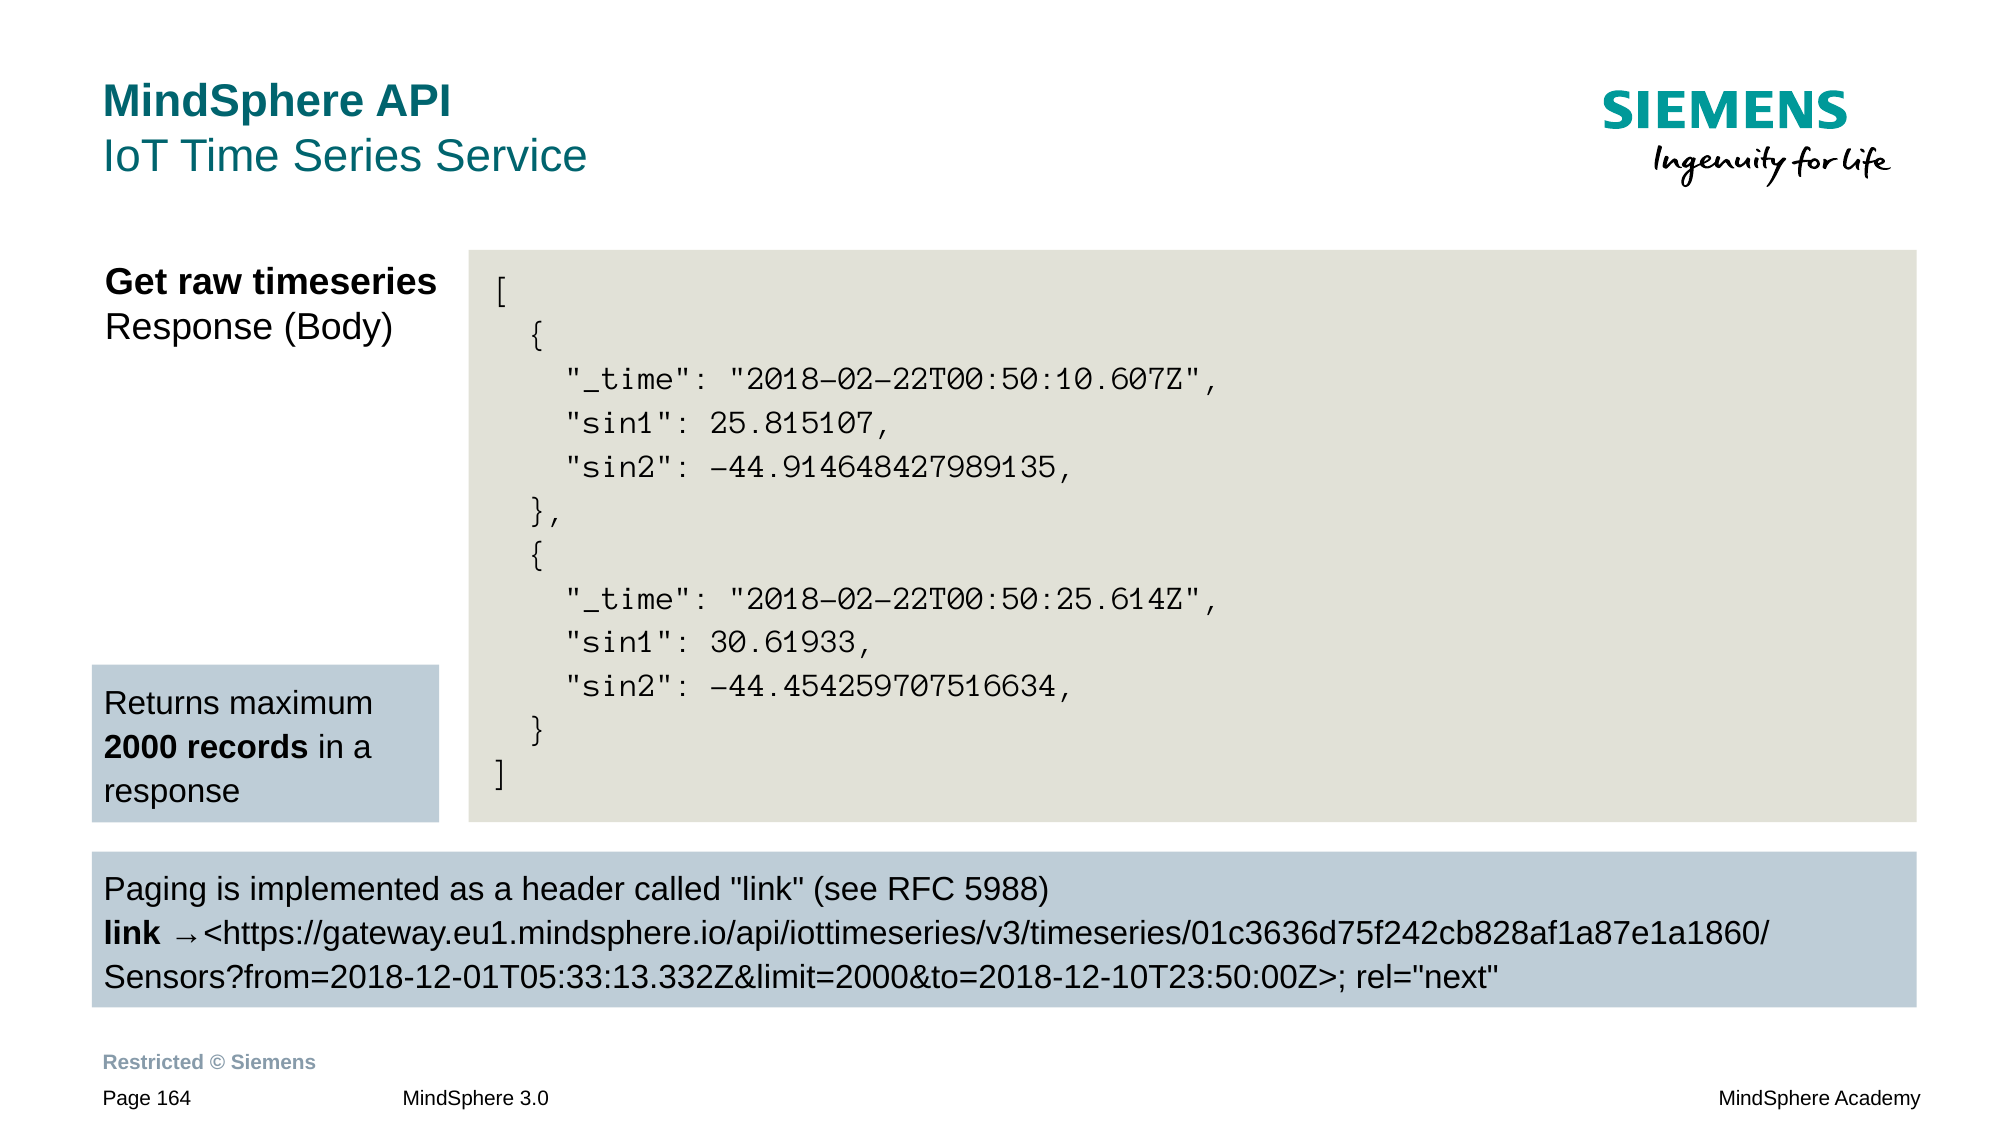

# MindSphere API IoT Time Series Service

Get raw timeseries
Response (Body)
[
  {
    "_time": "2018-02-22T00:50:10.607Z",
    "sin1": 25.815107,
    "sin2": -44.914648427989135,
  },
  {
    "_time": "2018-02-22T00:50:25.614Z",
    "sin1": 30.61933,
    "sin2": -44.454259707516634,
  }
]
Returns maximum 2000 records in a response
Paging is implemented as a header called "link" (see RFC 5988)
link →<https://gateway.eu1.mindsphere.io/api/iottimeseries/v3/timeseries/01c3636d75f242cb828af1a87e1a1860/Sensors?from=2018-12-01T05:33:13.332Z&limit=2000&to=2018-12-10T23:50:00Z>; rel="next"